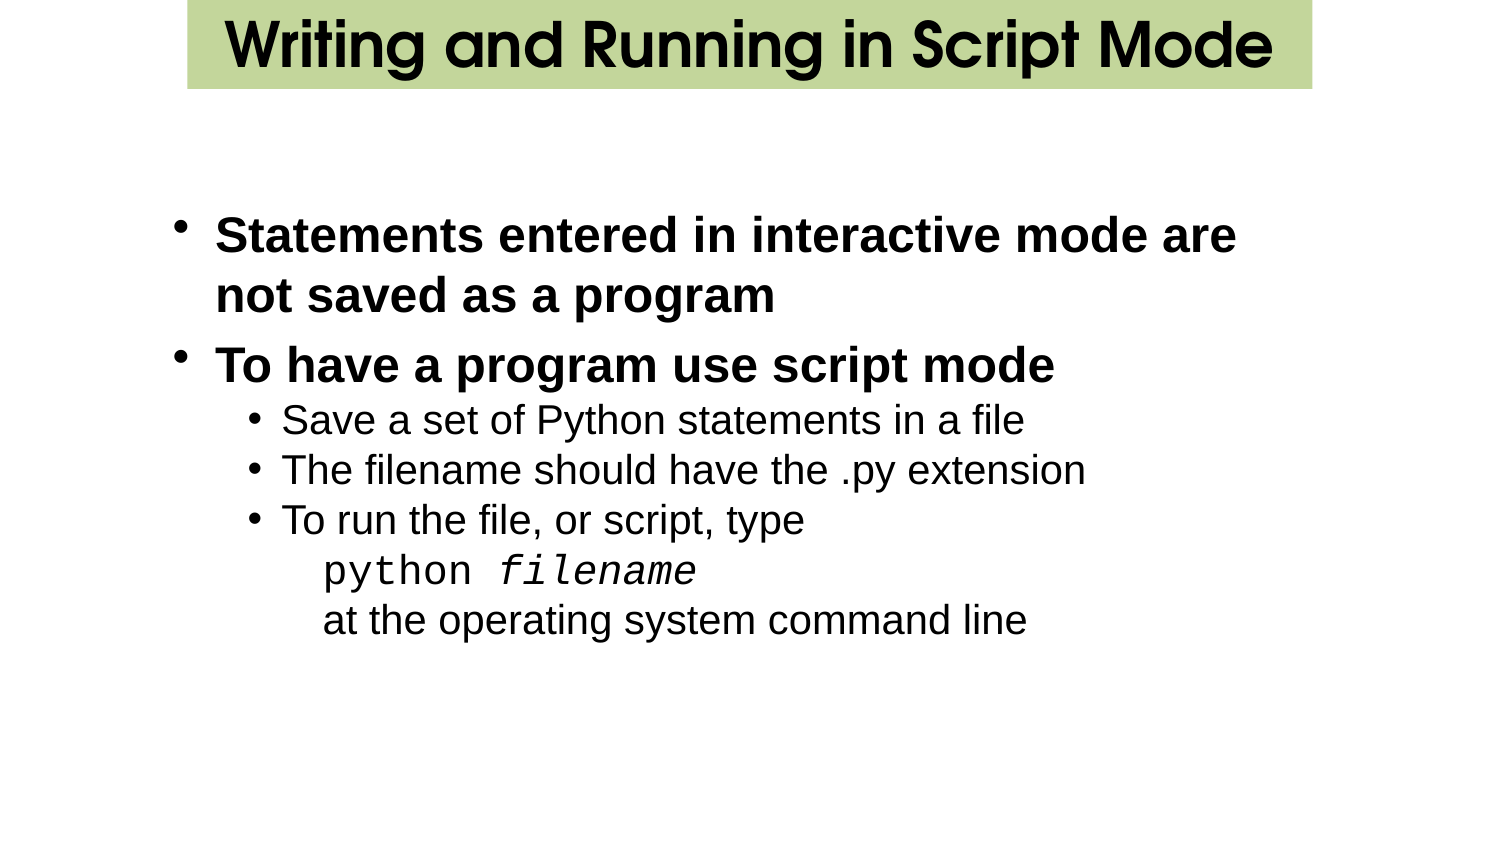

Writing and Running in Script Mode
Statements entered in interactive mode are not saved as a program
To have a program use script mode
Save a set of Python statements in a file
The filename should have the .py extension
To run the file, or script, type
	python filename
	at the operating system command line